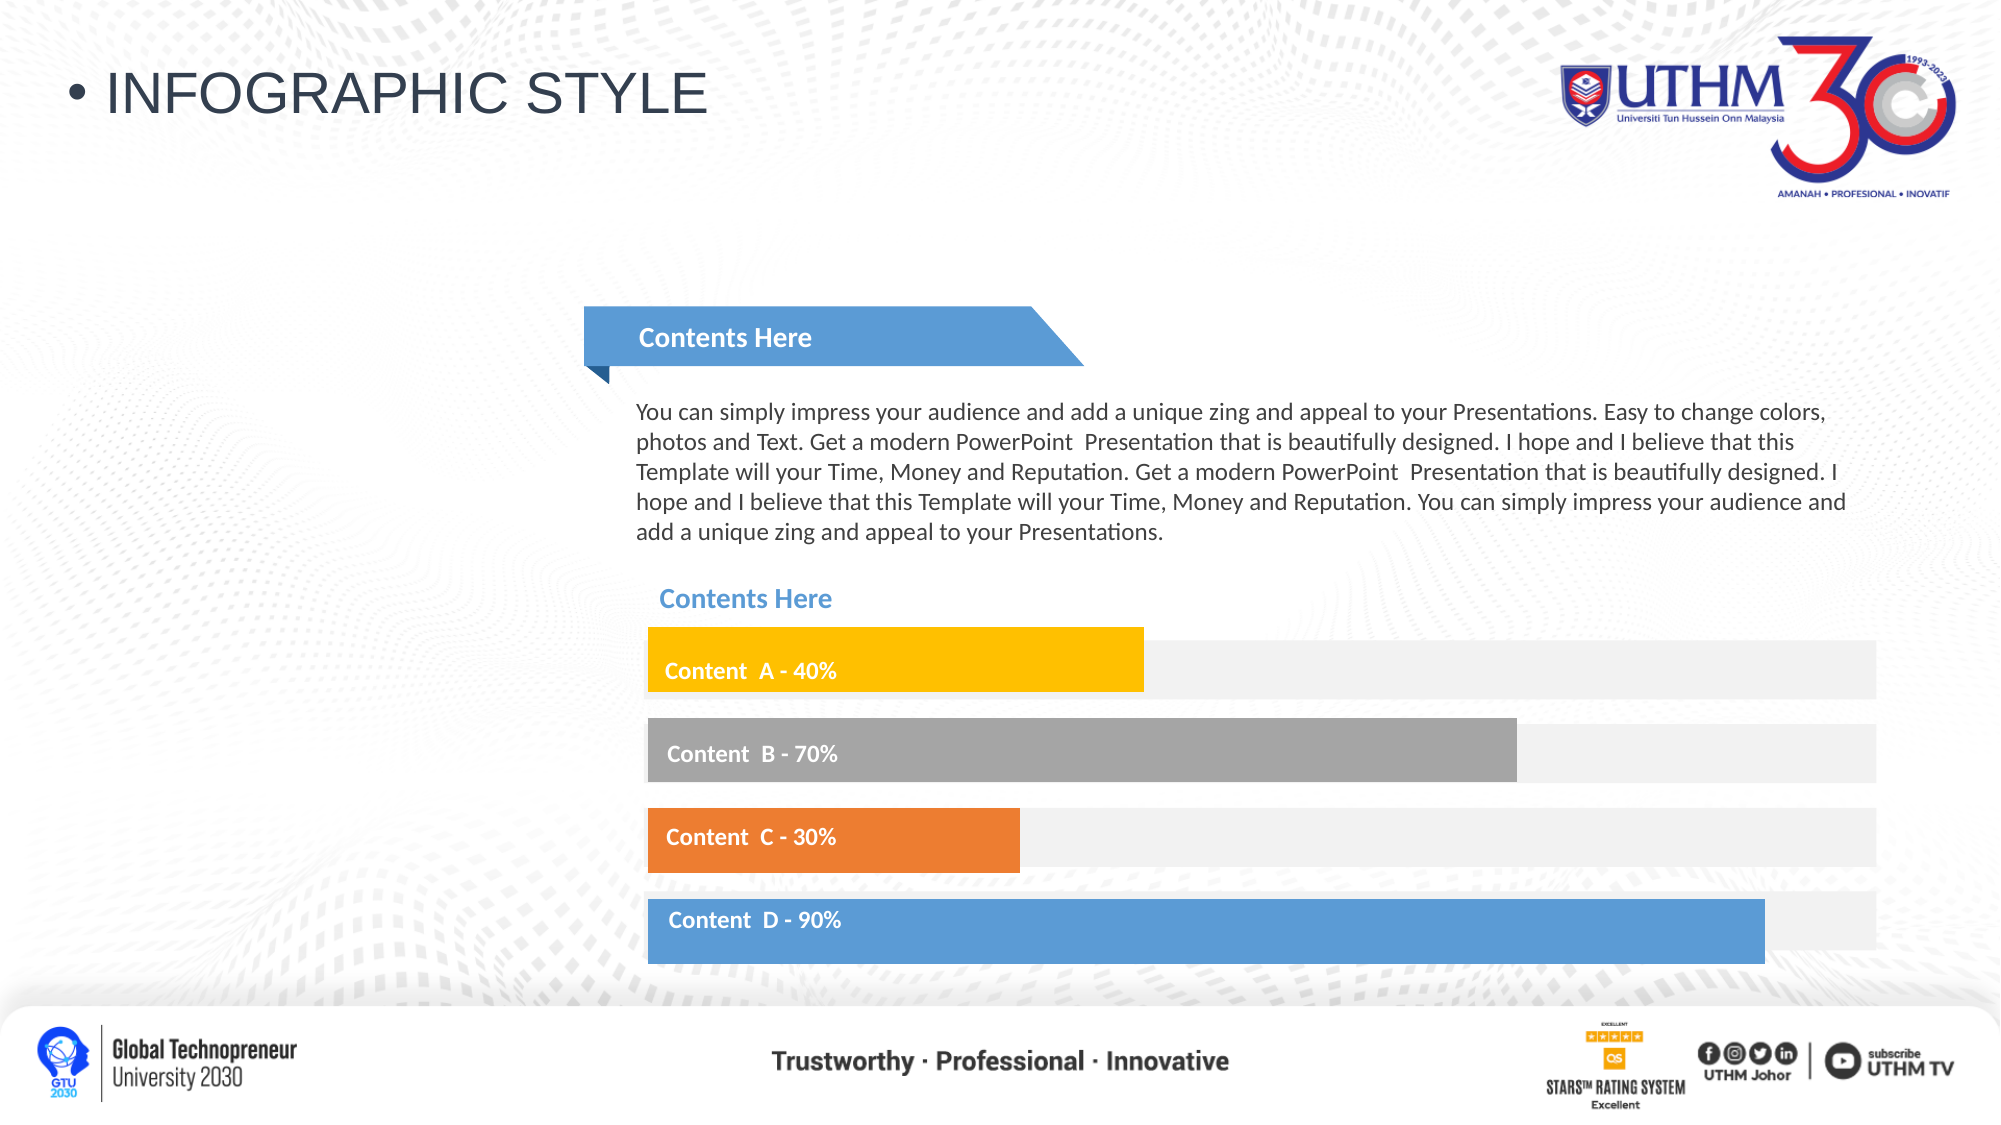

INFOGRAPHIC STYLE
Contents Here

You can simply impress your audience and add a unique zing and appeal to your Presentations. Easy to change colors, photos and Text. Get a modern PowerPoint  Presentation that is beautifully designed. I hope and I believe that this Template will your Time, Money and Reputation. Get a modern PowerPoint  Presentation that is beautifully designed. I hope and I believe that this Template will your Time, Money and Reputation. You can simply impress your audience and add a unique zing and appeal to your Presentations.
Contents Here

### Chart

| Category | Series 1 |
|---|---|
| Text 1 | 90.0 |
| Text 2 | 30.0 |
| Text 3 | 70.0 |
| Text 4 | 40.0 |
Content  A - 40%

Content  B - 70%

Content  C - 30%

Content  D - 90%